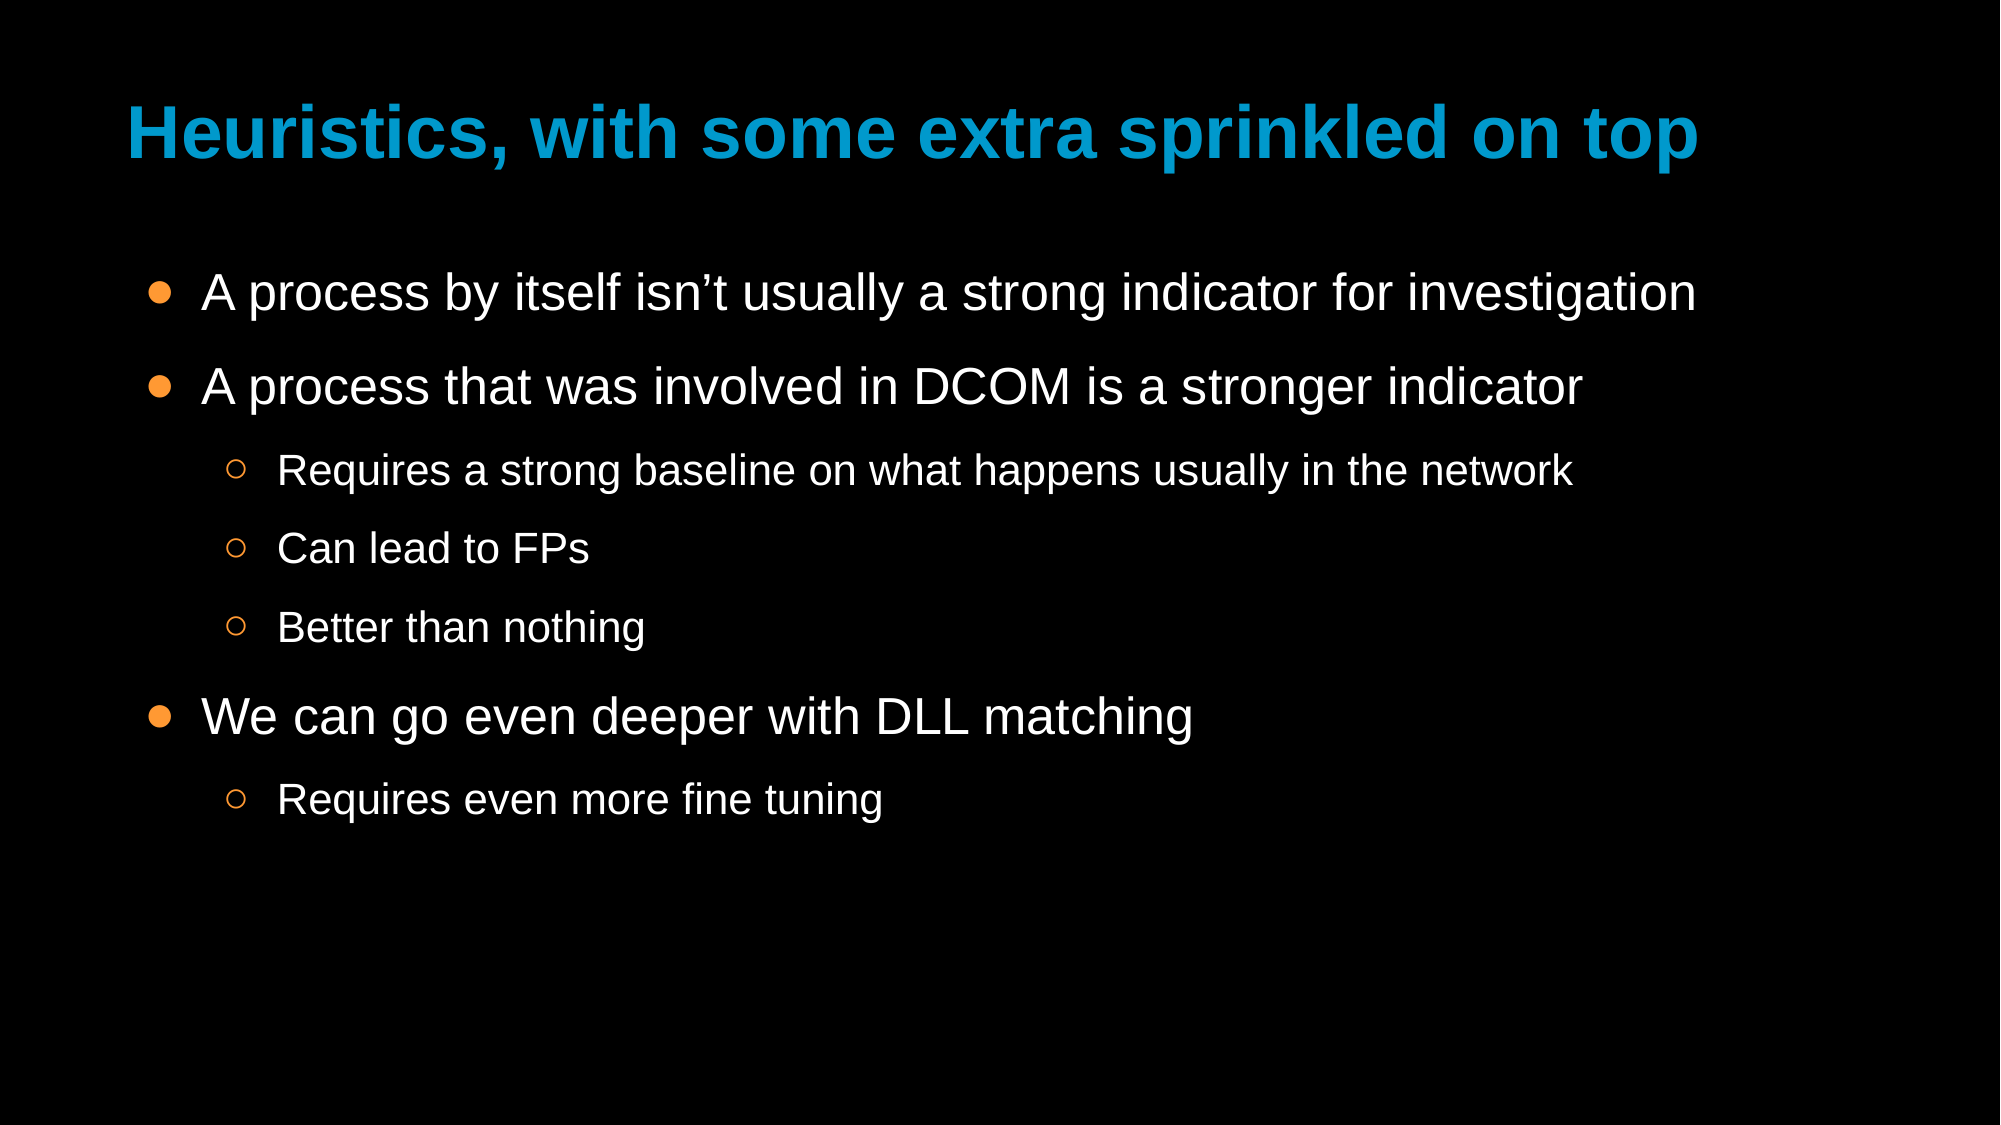

# Heuristics, with some extra sprinkled on top
A process by itself isn’t usually a strong indicator for investigation
A process that was involved in DCOM is a stronger indicator
Requires a strong baseline on what happens usually in the network
Can lead to FPs
Better than nothing
We can go even deeper with DLL matching
Requires even more fine tuning